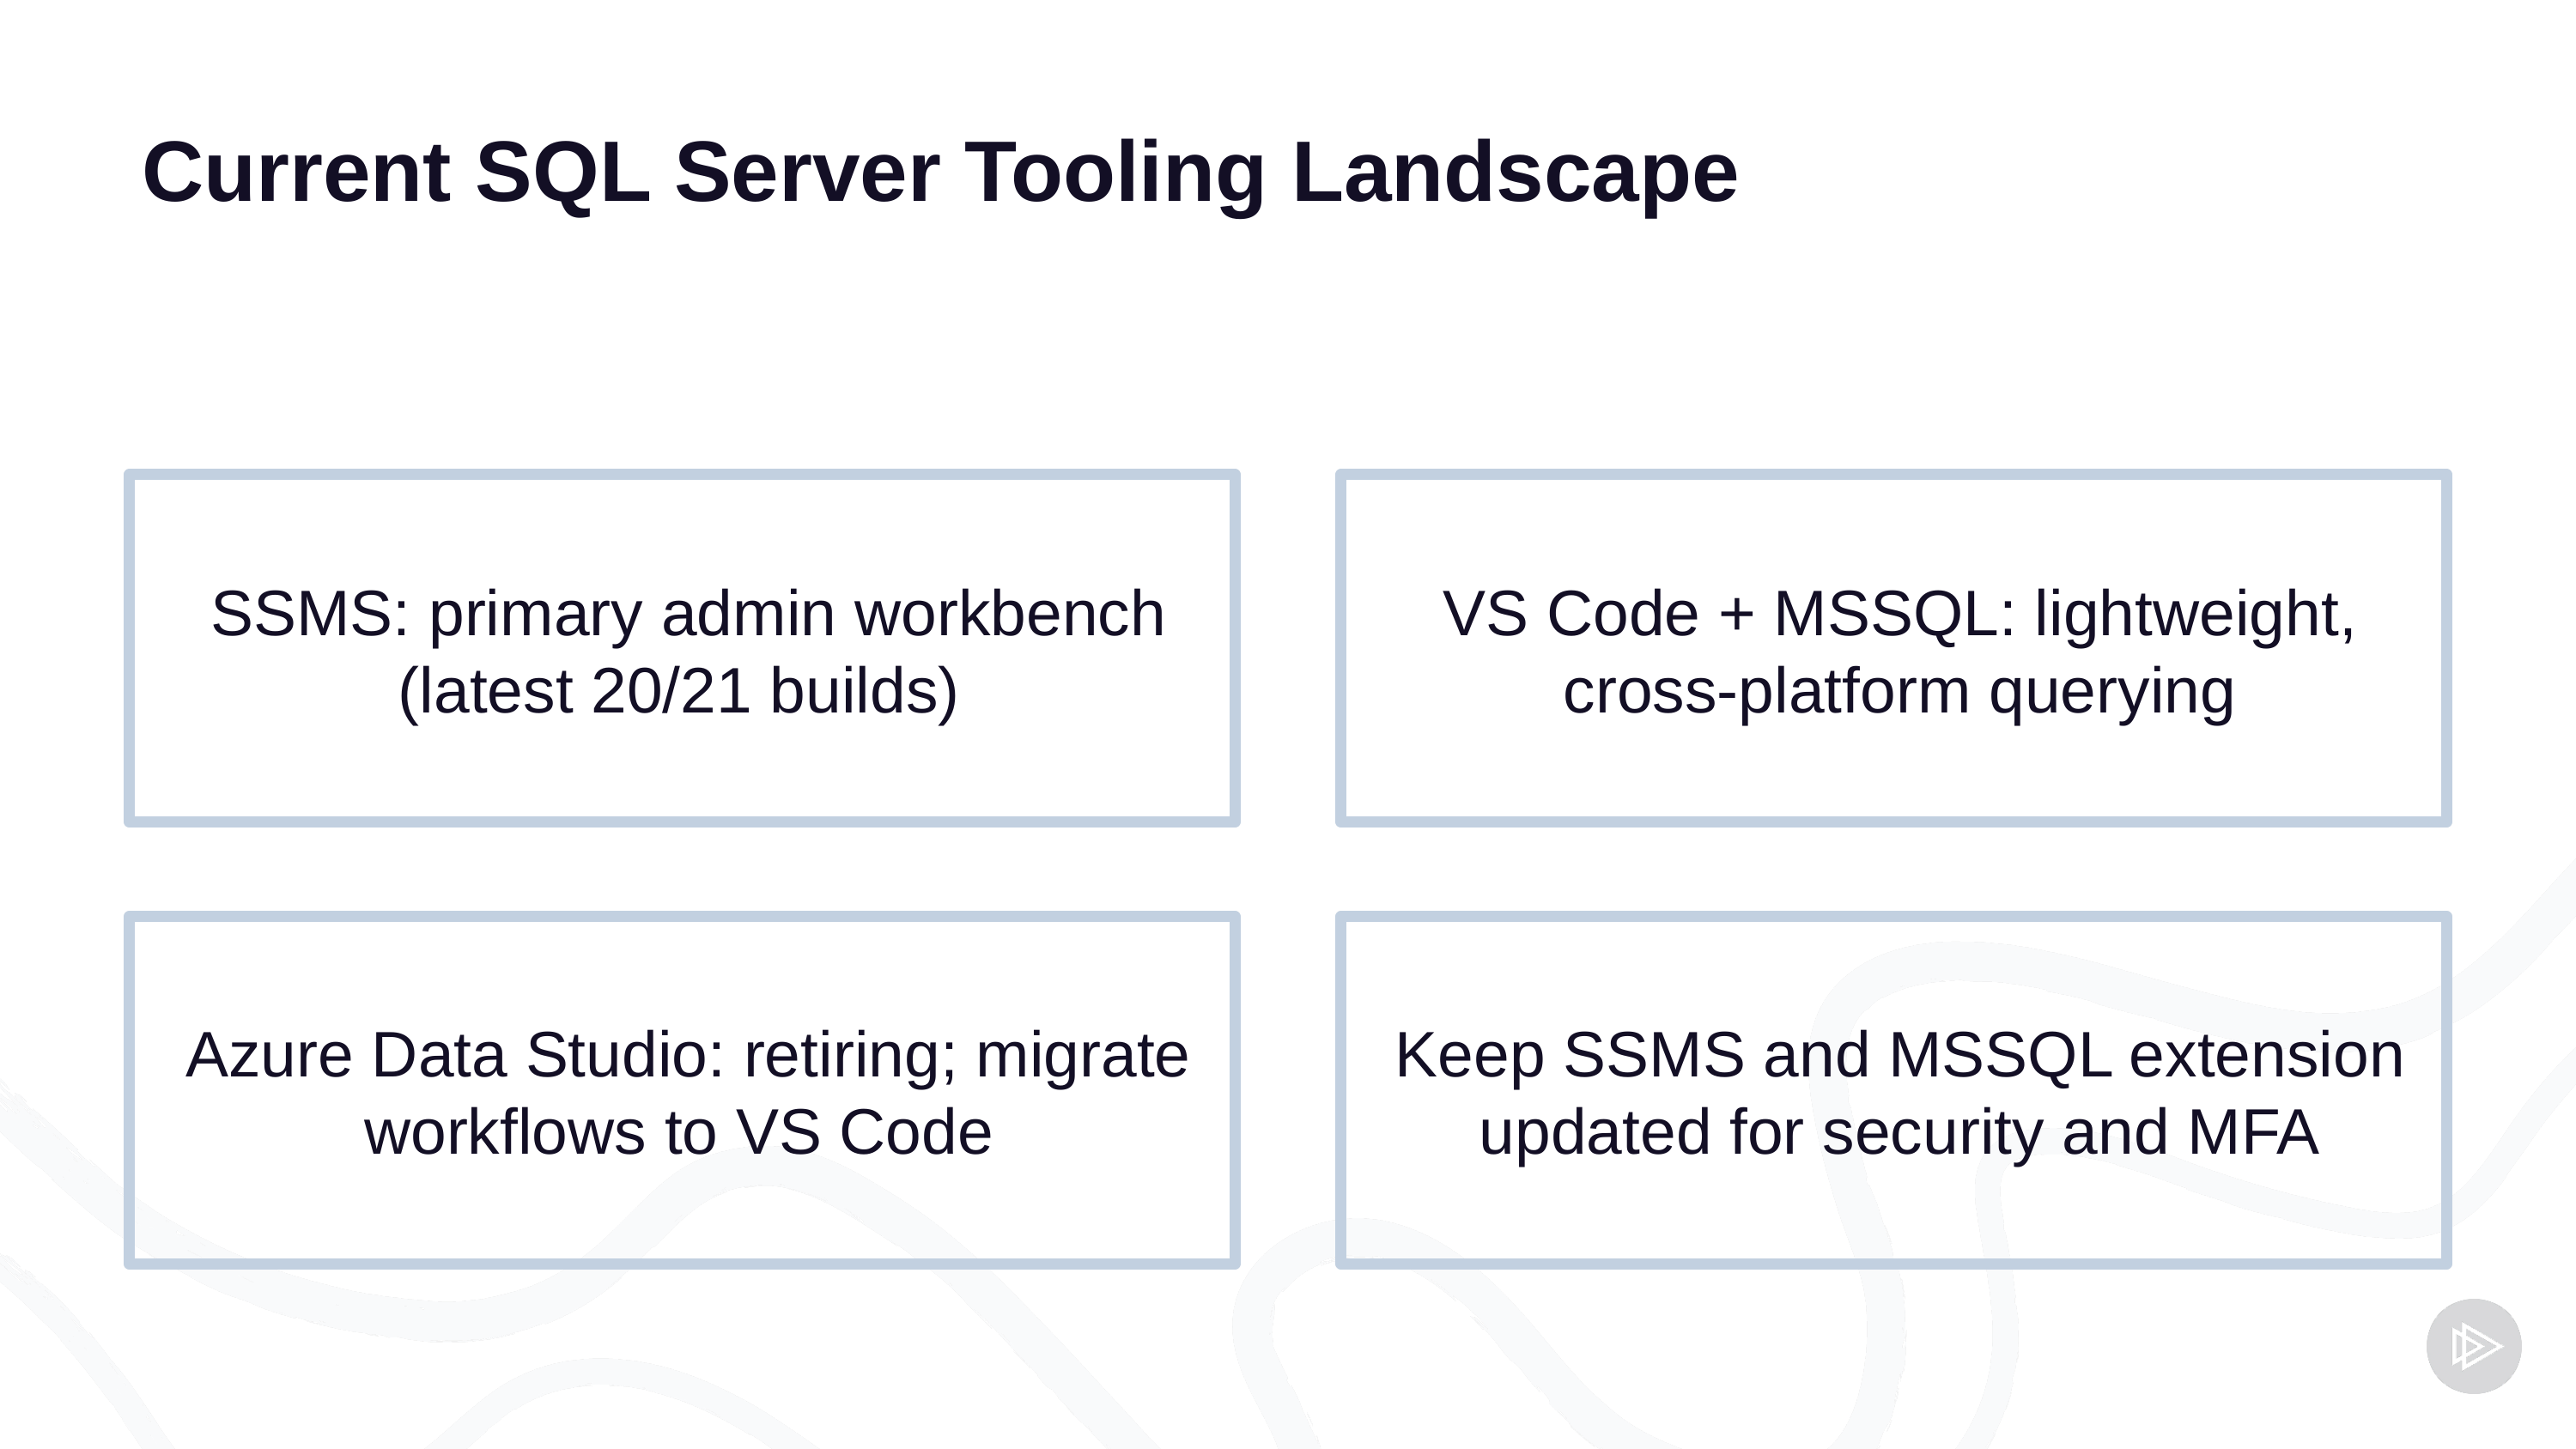

# Current SQL Server Tooling Landscape
SSMS: primary admin workbench (latest 20/21 builds)
VS Code + MSSQL: lightweight, cross-platform querying
Azure Data Studio: retiring; migrate workflows to VS Code
Keep SSMS and MSSQL extension updated for security and MFA